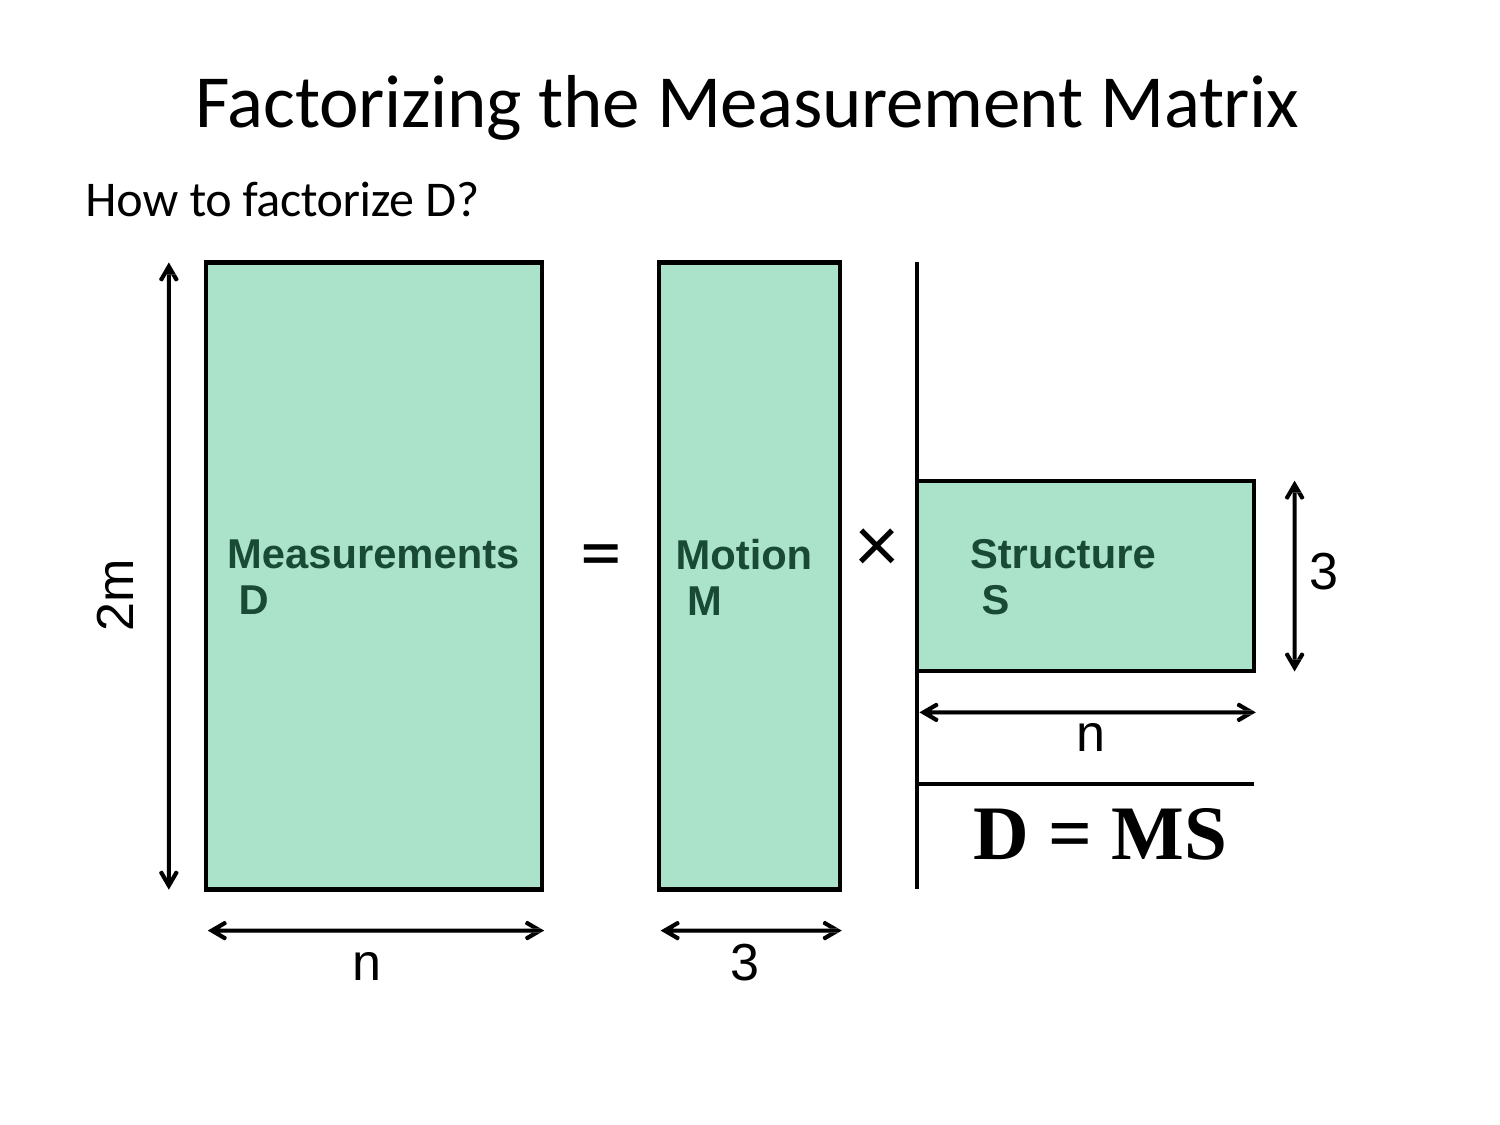

# Factorizing the Measurement Matrix
How to factorize D?

|  |  |  |  |  |
| --- | --- | --- | --- | --- |
| Measurements D | = | Motion M | × | Structure S |
|  |  |  |  | n |
|  |  |  |  | D = MS |
| n |  | 3 |  |  |

3
2m